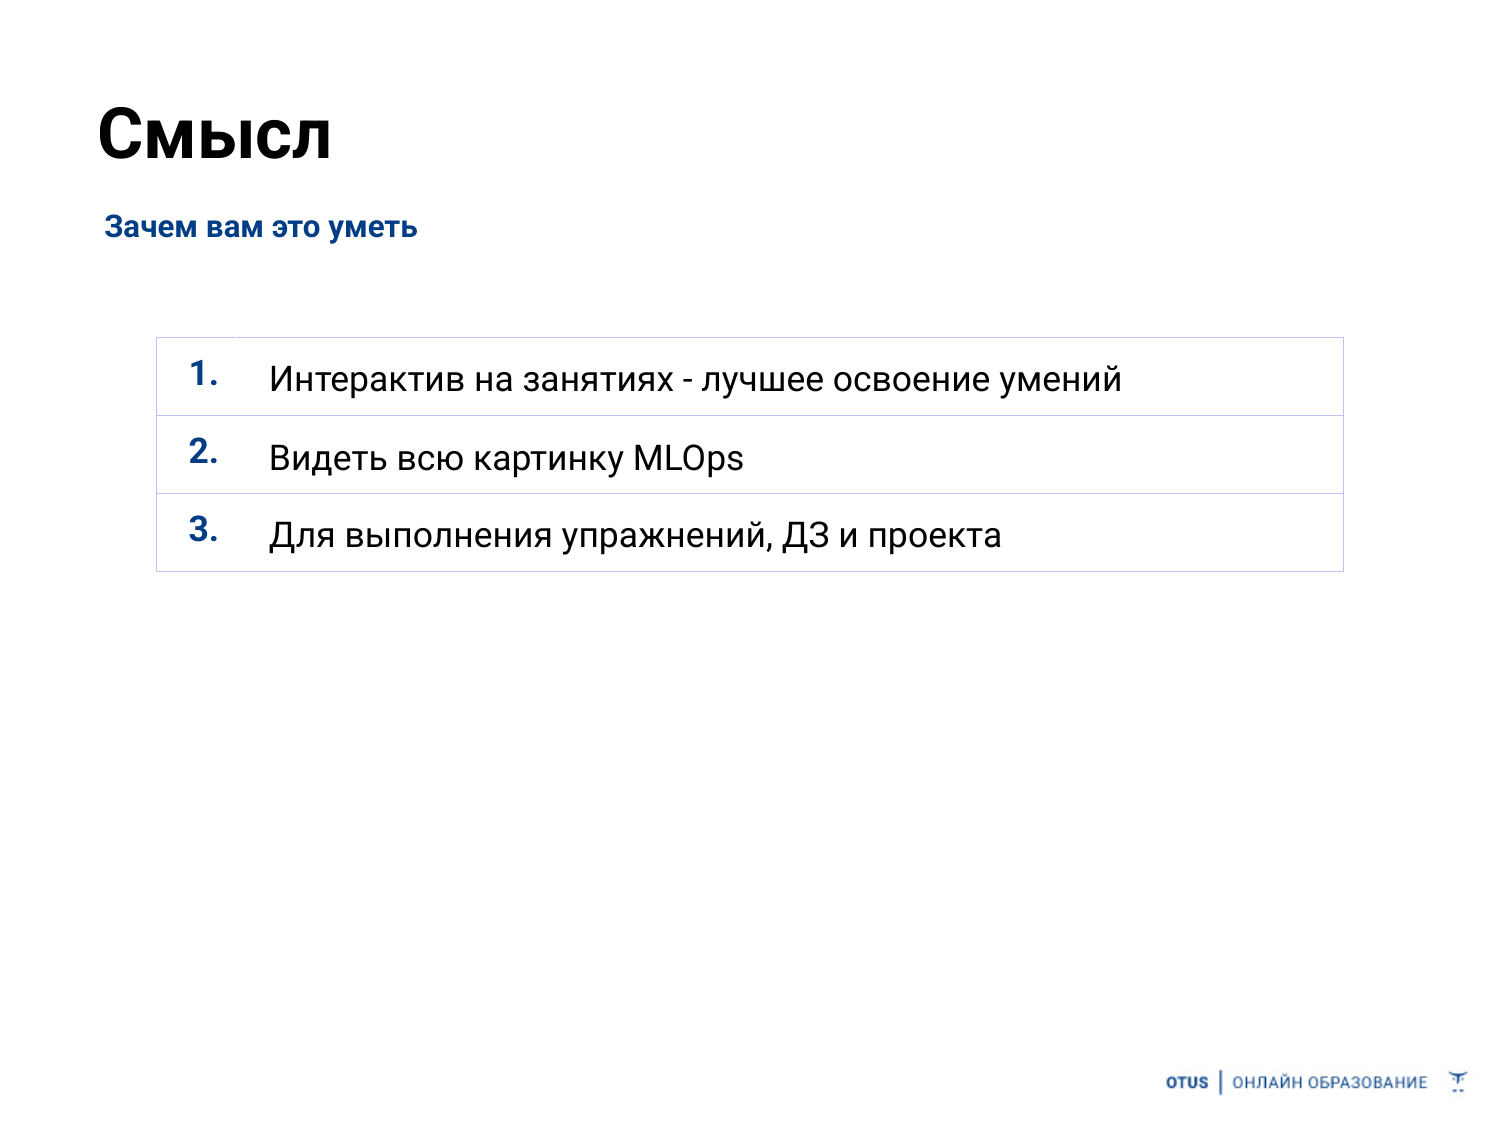

# Смысл
Зачем вам это уметь
| 1. | Интерактив на занятиях - лучшее освоение умений |
| --- | --- |
| 2. | Видеть всю картинку MLOps |
| 3. | Для выполнения упражнений, ДЗ и проекта |